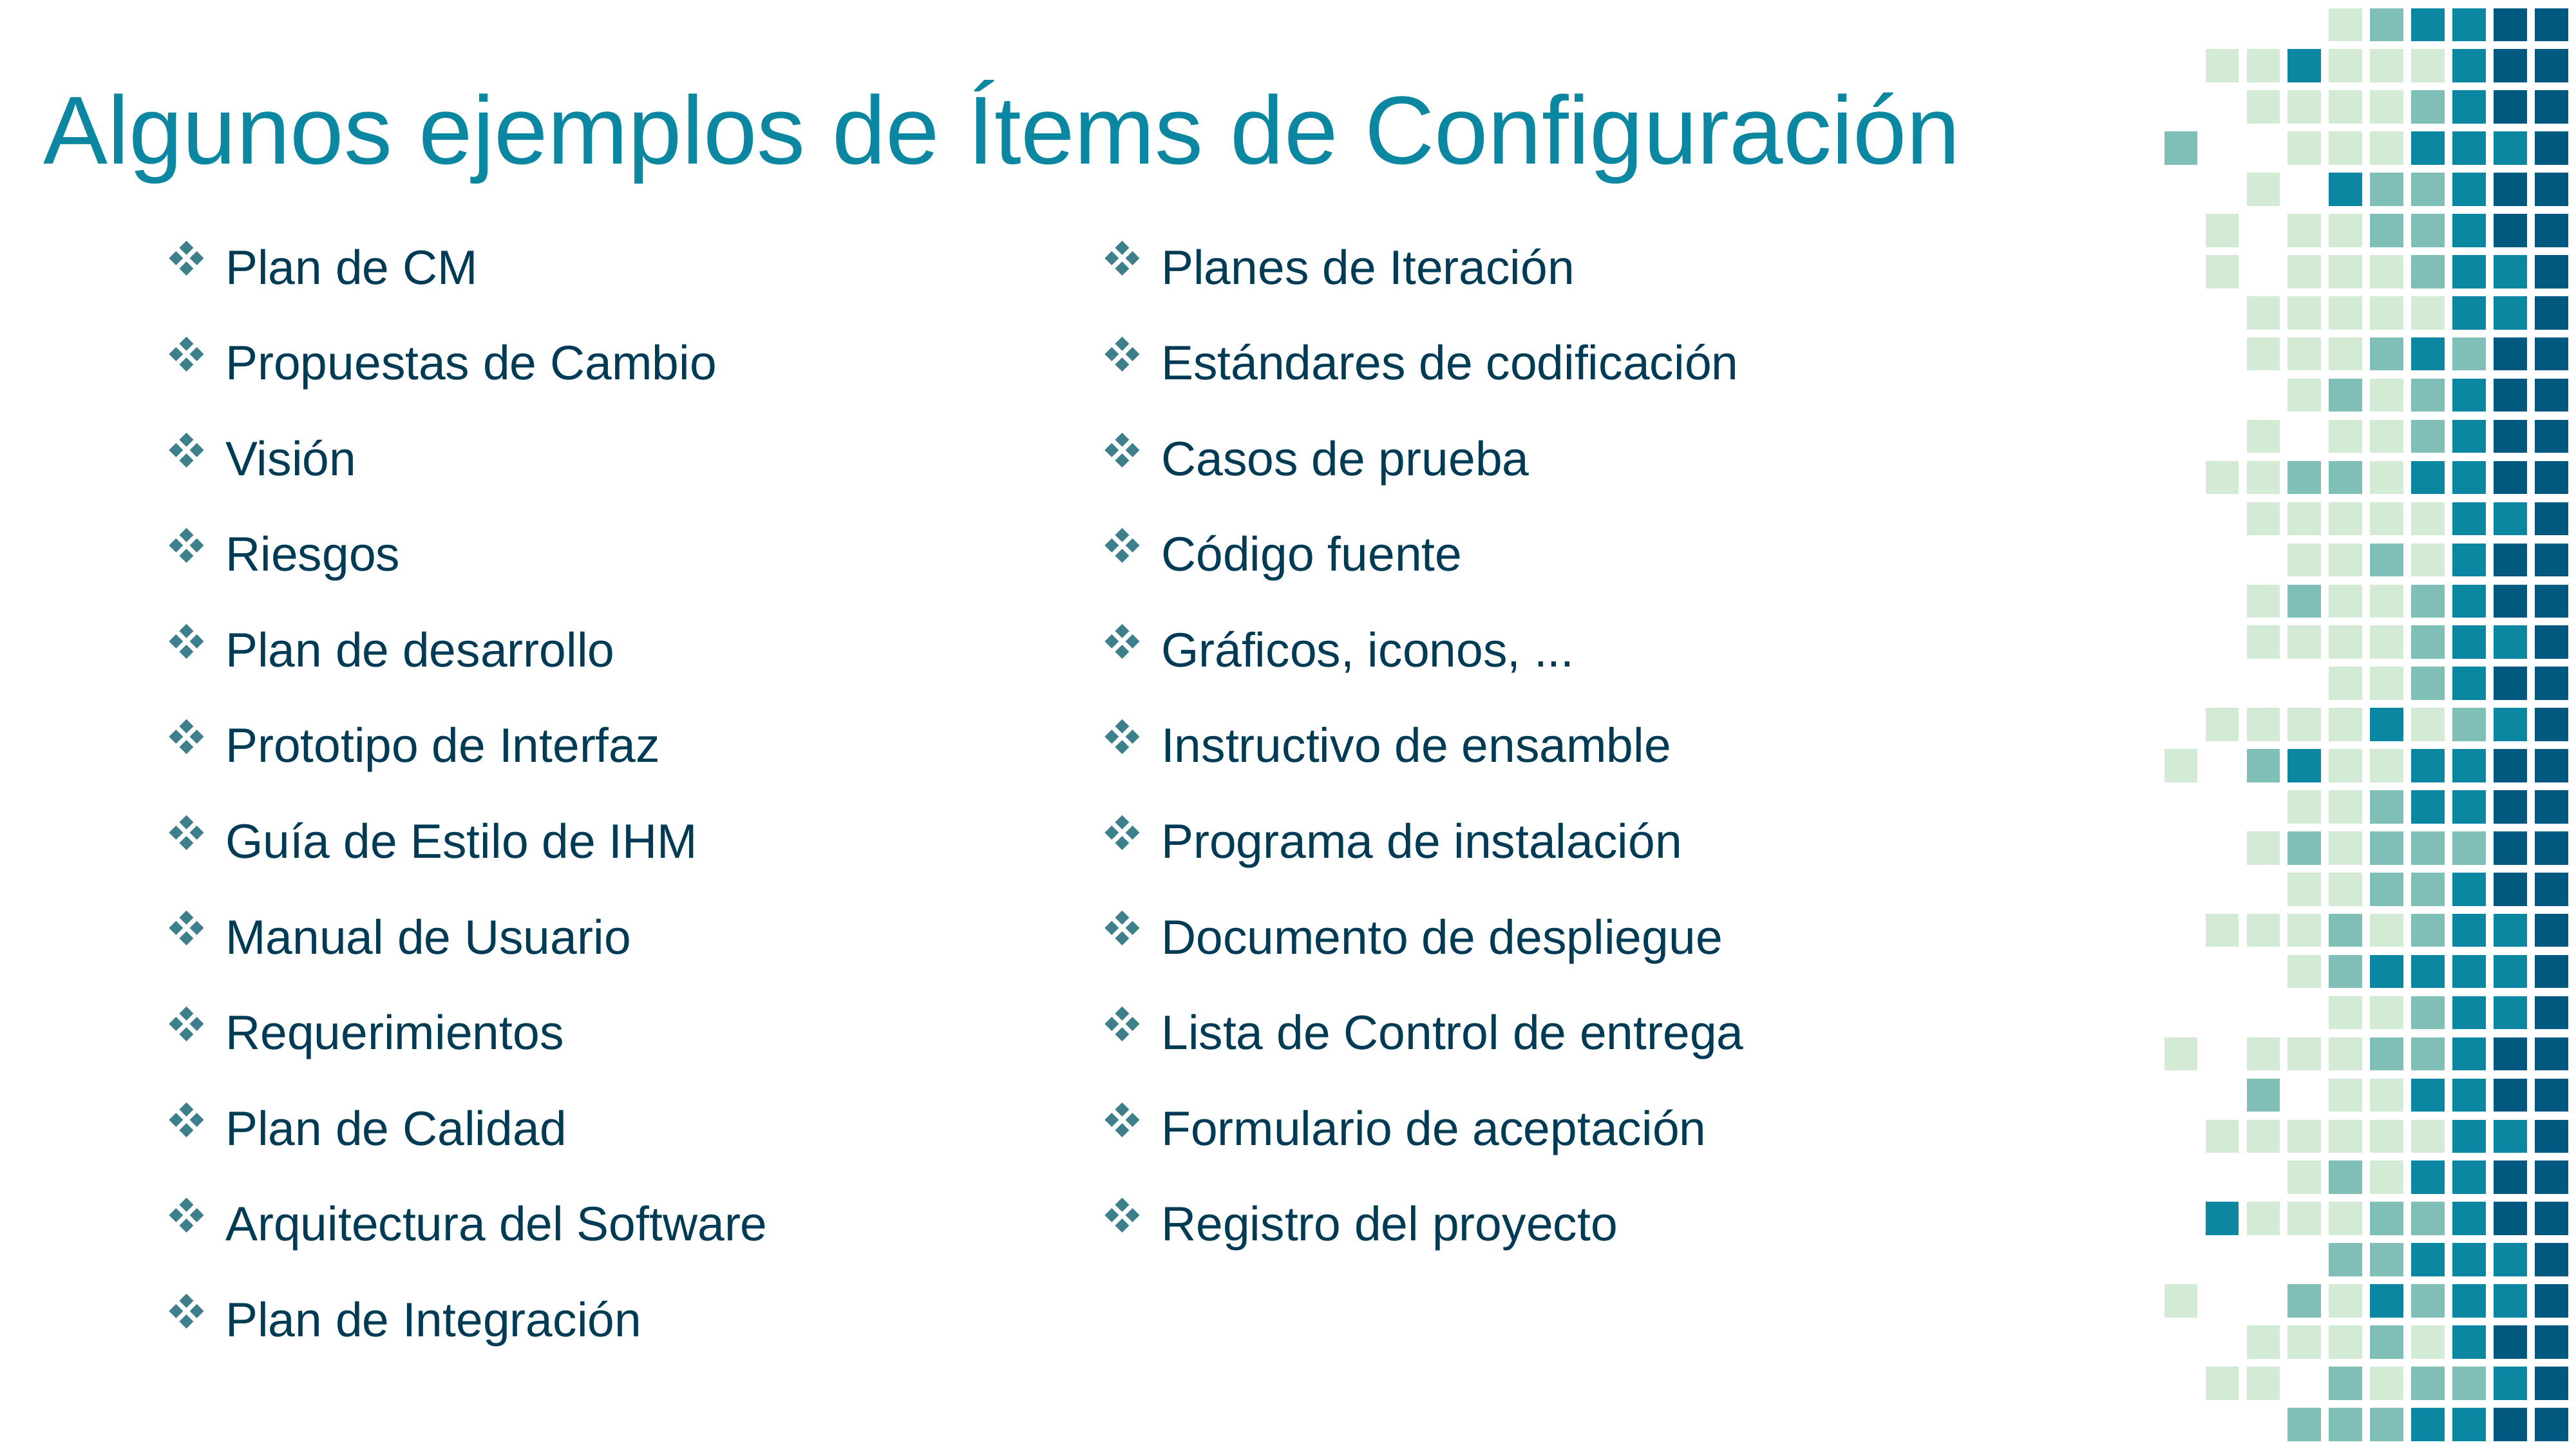

# Algunos ejemplos de Ítems de Configuración
Plan de CM
Propuestas de Cambio
Visión
Riesgos
Plan de desarrollo
Prototipo de Interfaz
Guía de Estilo de IHM
Manual de Usuario
Requerimientos
Plan de Calidad
Arquitectura del Software
Plan de Integración
Planes de Iteración
Estándares de codificación
Casos de prueba
Código fuente
Gráficos, iconos, ...
Instructivo de ensamble
Programa de instalación
Documento de despliegue
Lista de Control de entrega
Formulario de aceptación
Registro del proyecto